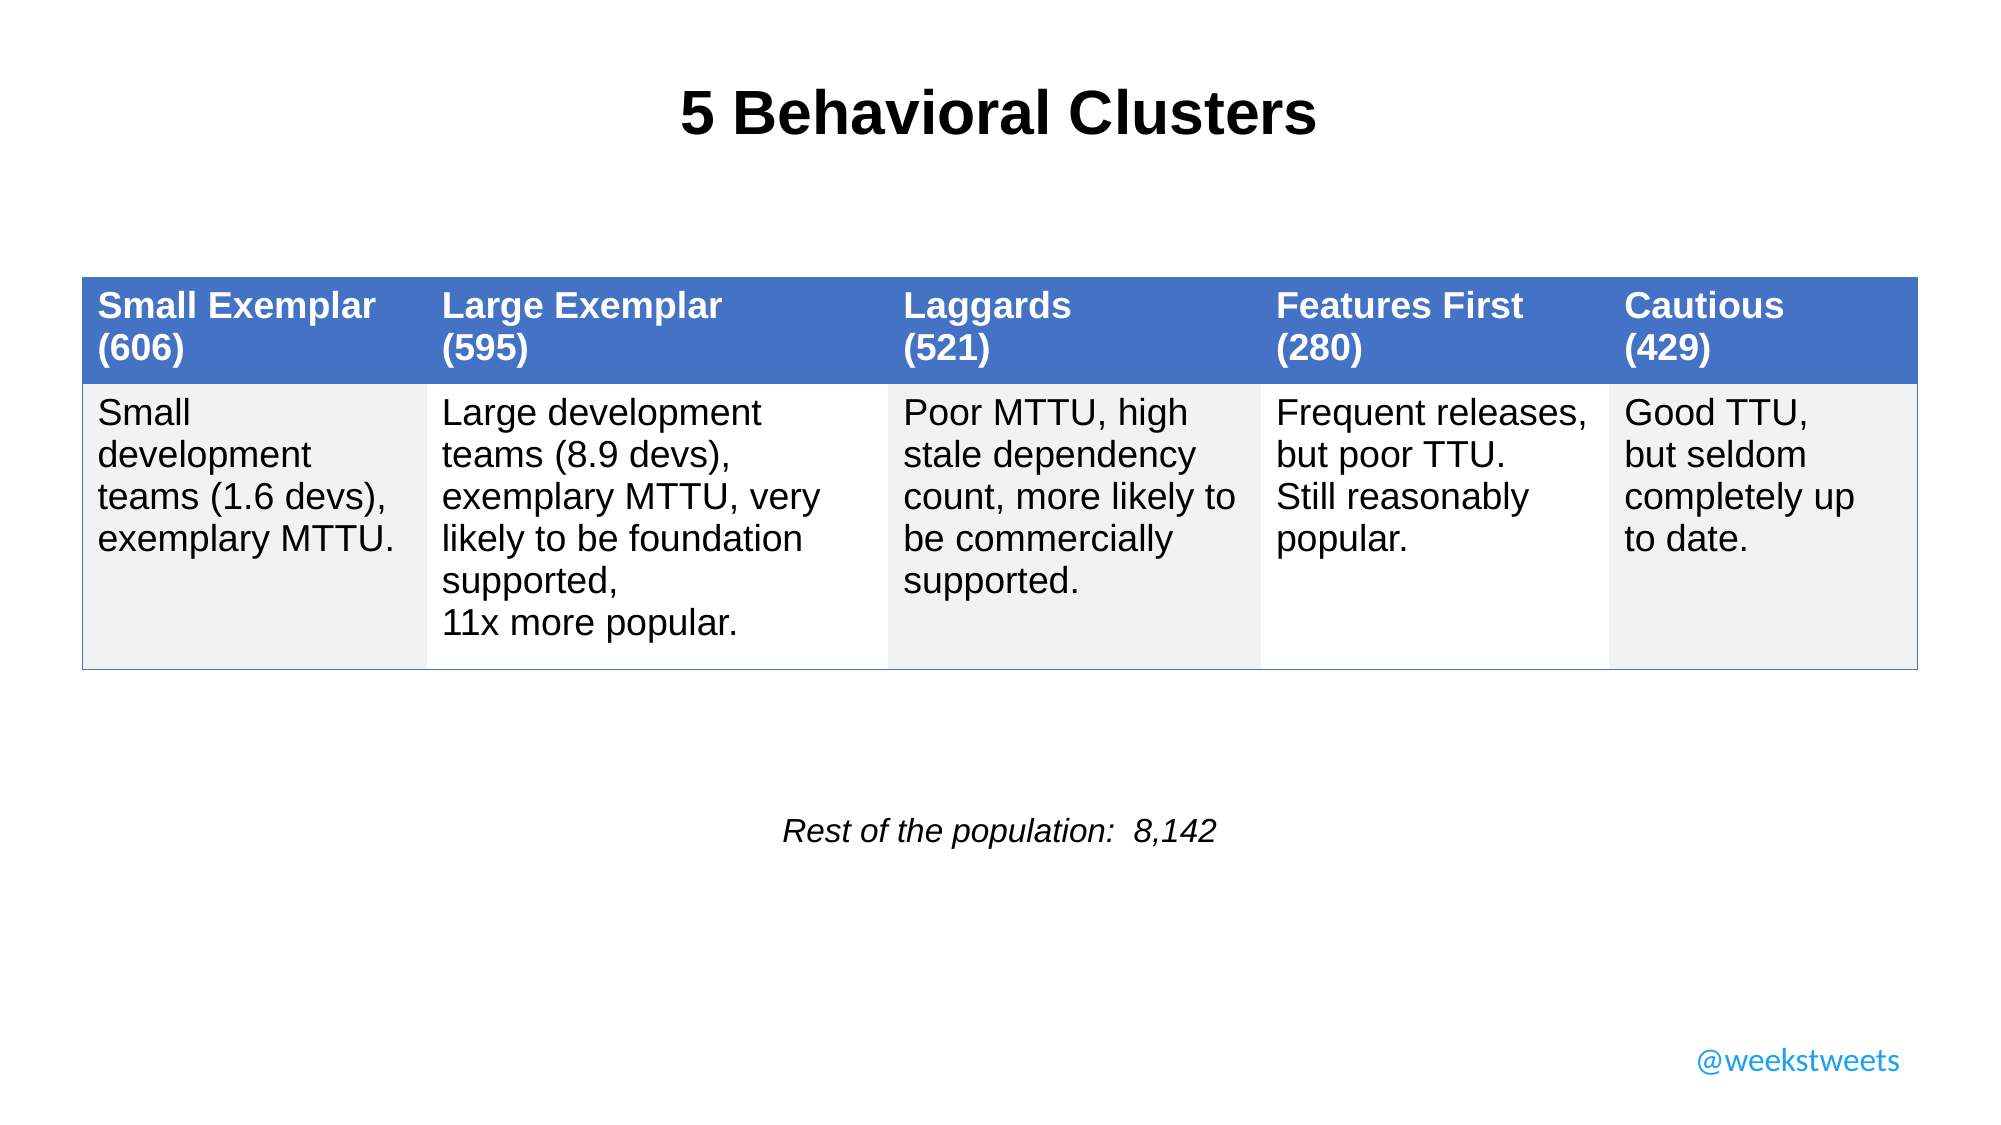

5 Behavioral Clusters
| Small Exemplar (606) | Large Exemplar (595) | Laggards (521) | Features First (280) | Cautious (429) |
| --- | --- | --- | --- | --- |
| Small development teams (1.6 devs), exemplary MTTU. | Large development teams (8.9 devs), exemplary MTTU, very likely to be foundation supported, 11x more popular. | Poor MTTU, high stale dependency count, more likely to be commercially supported. | Frequent releases, but poor TTU. Still reasonably popular. | Good TTU, but seldom completely up to date. |
Rest of the population:  8,142
@weekstweets